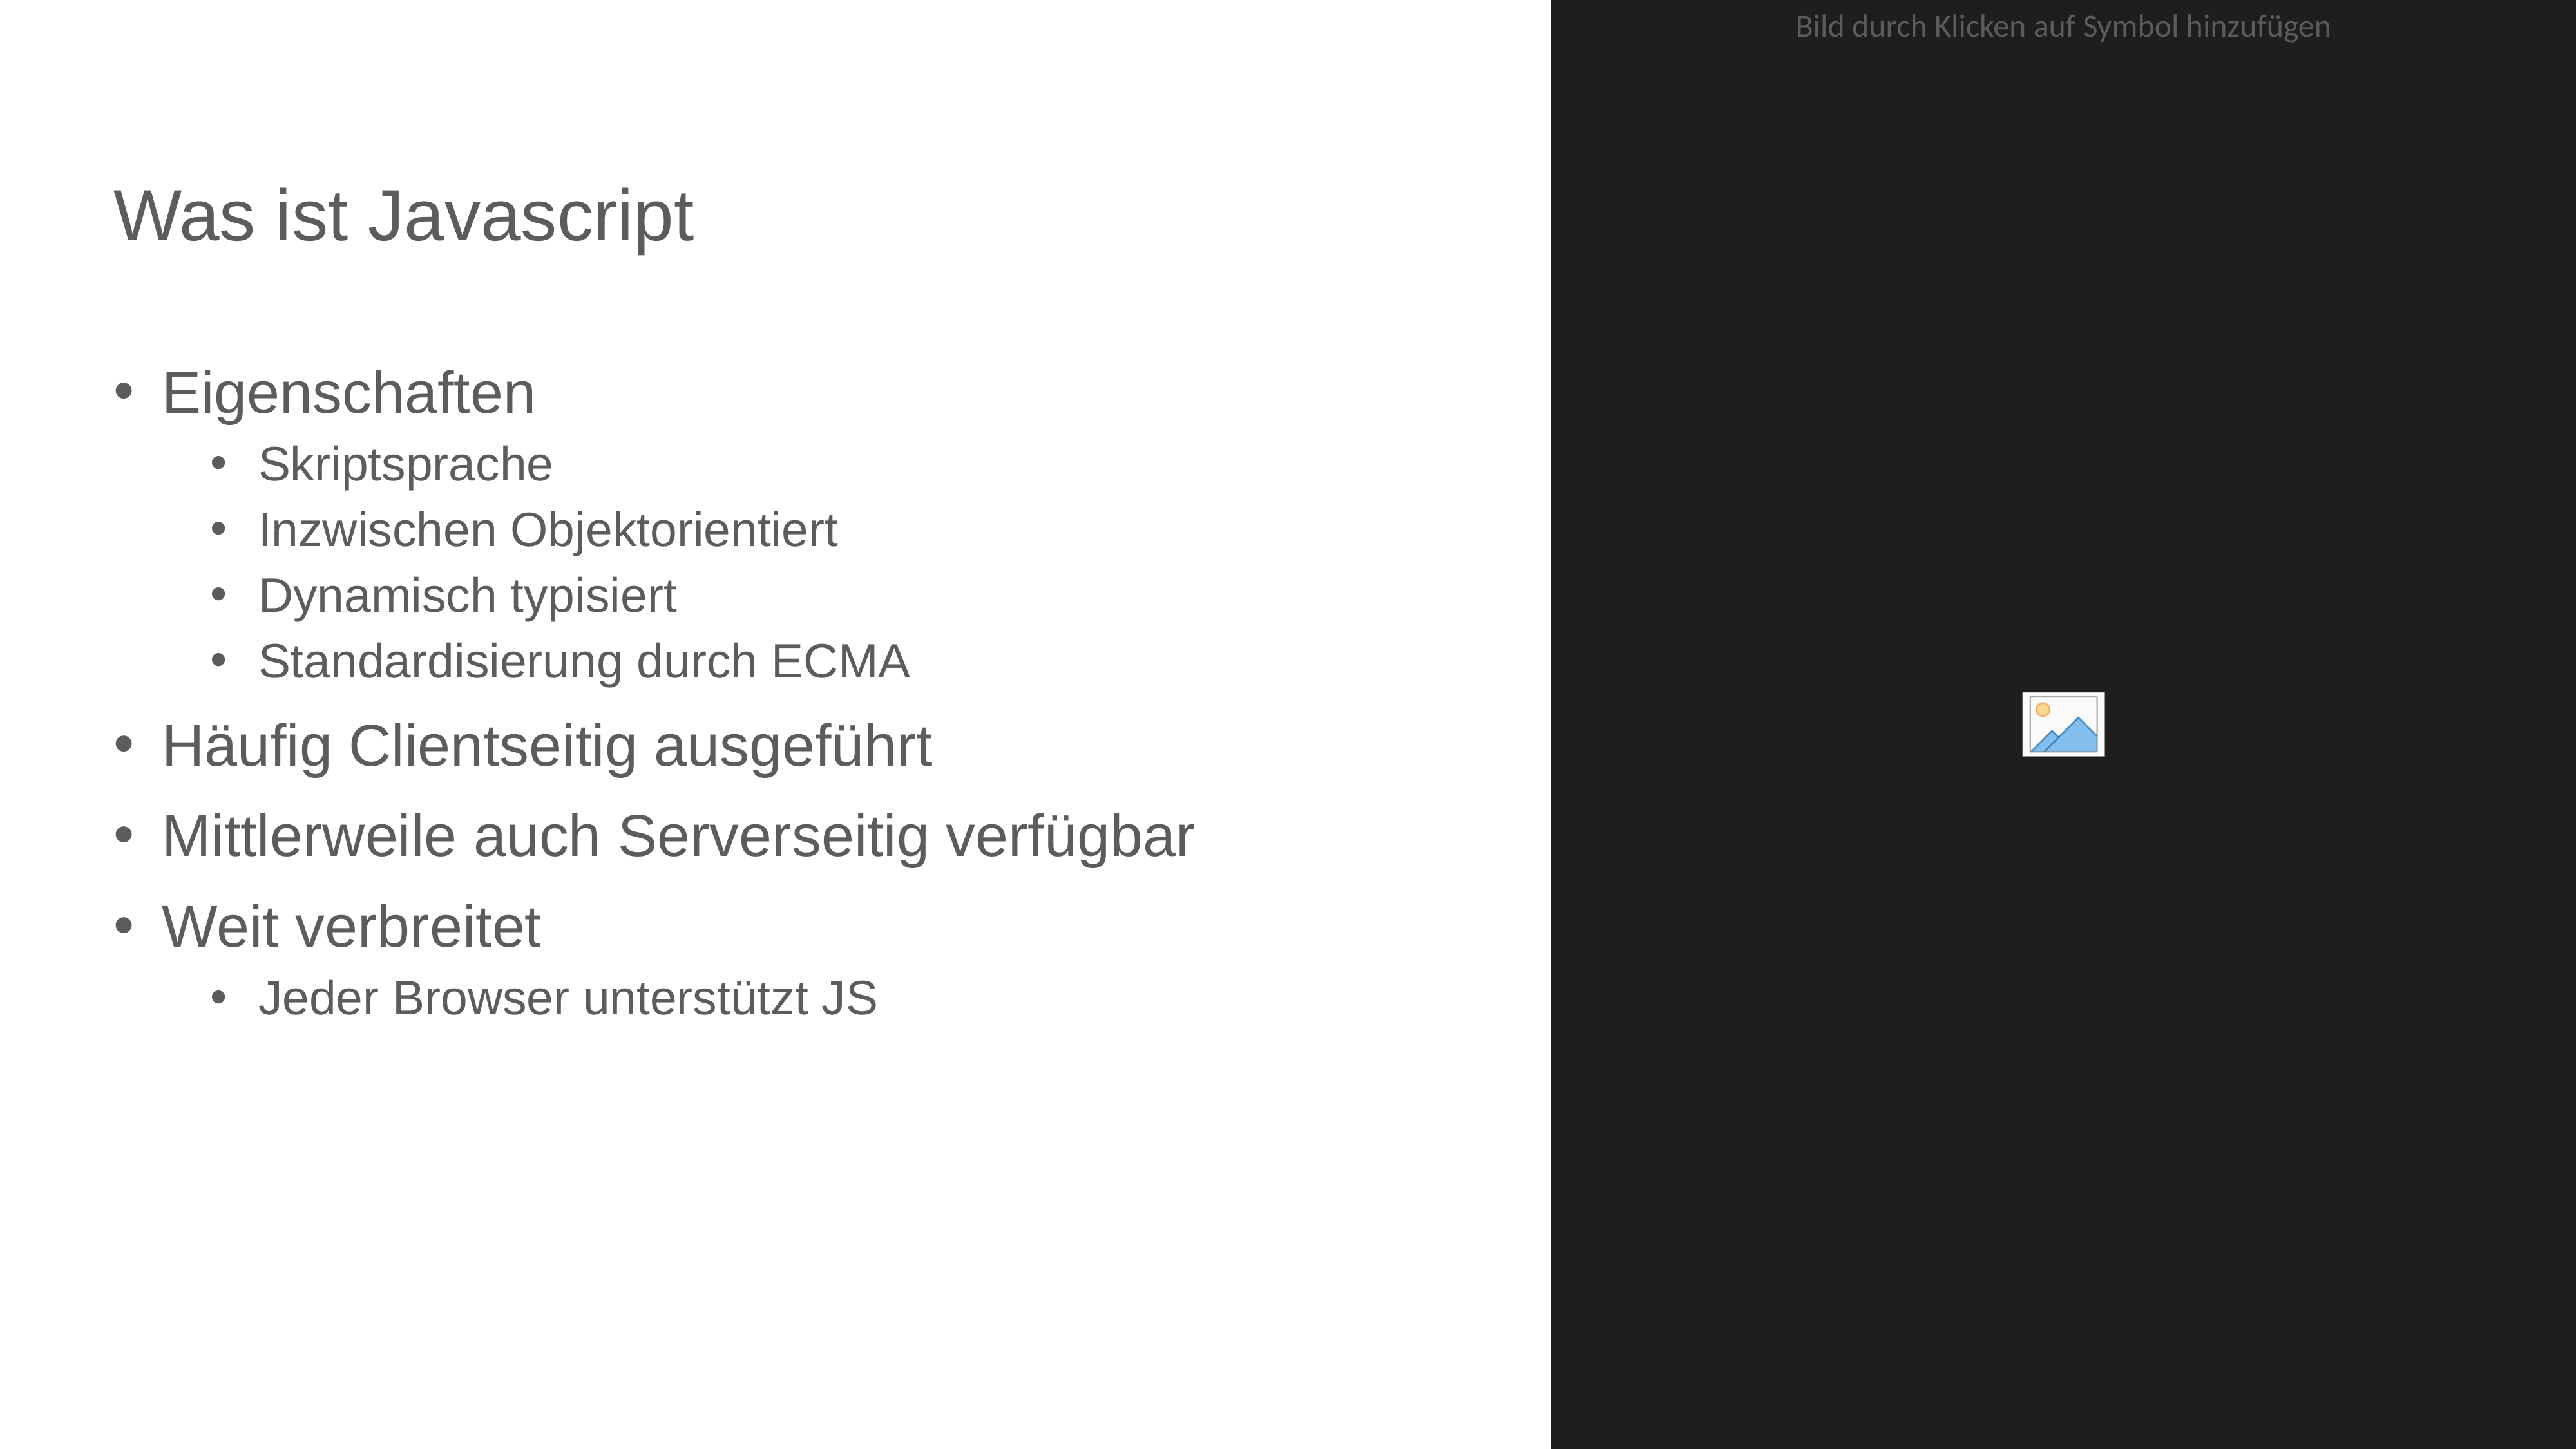

# Was ist Javascript
Eigenschaften
Skriptsprache
Inzwischen Objektorientiert
Dynamisch typisiert
Standardisierung durch ECMA
Häufig Clientseitig ausgeführt
Mittlerweile auch Serverseitig verfügbar
Weit verbreitet
Jeder Browser unterstützt JS